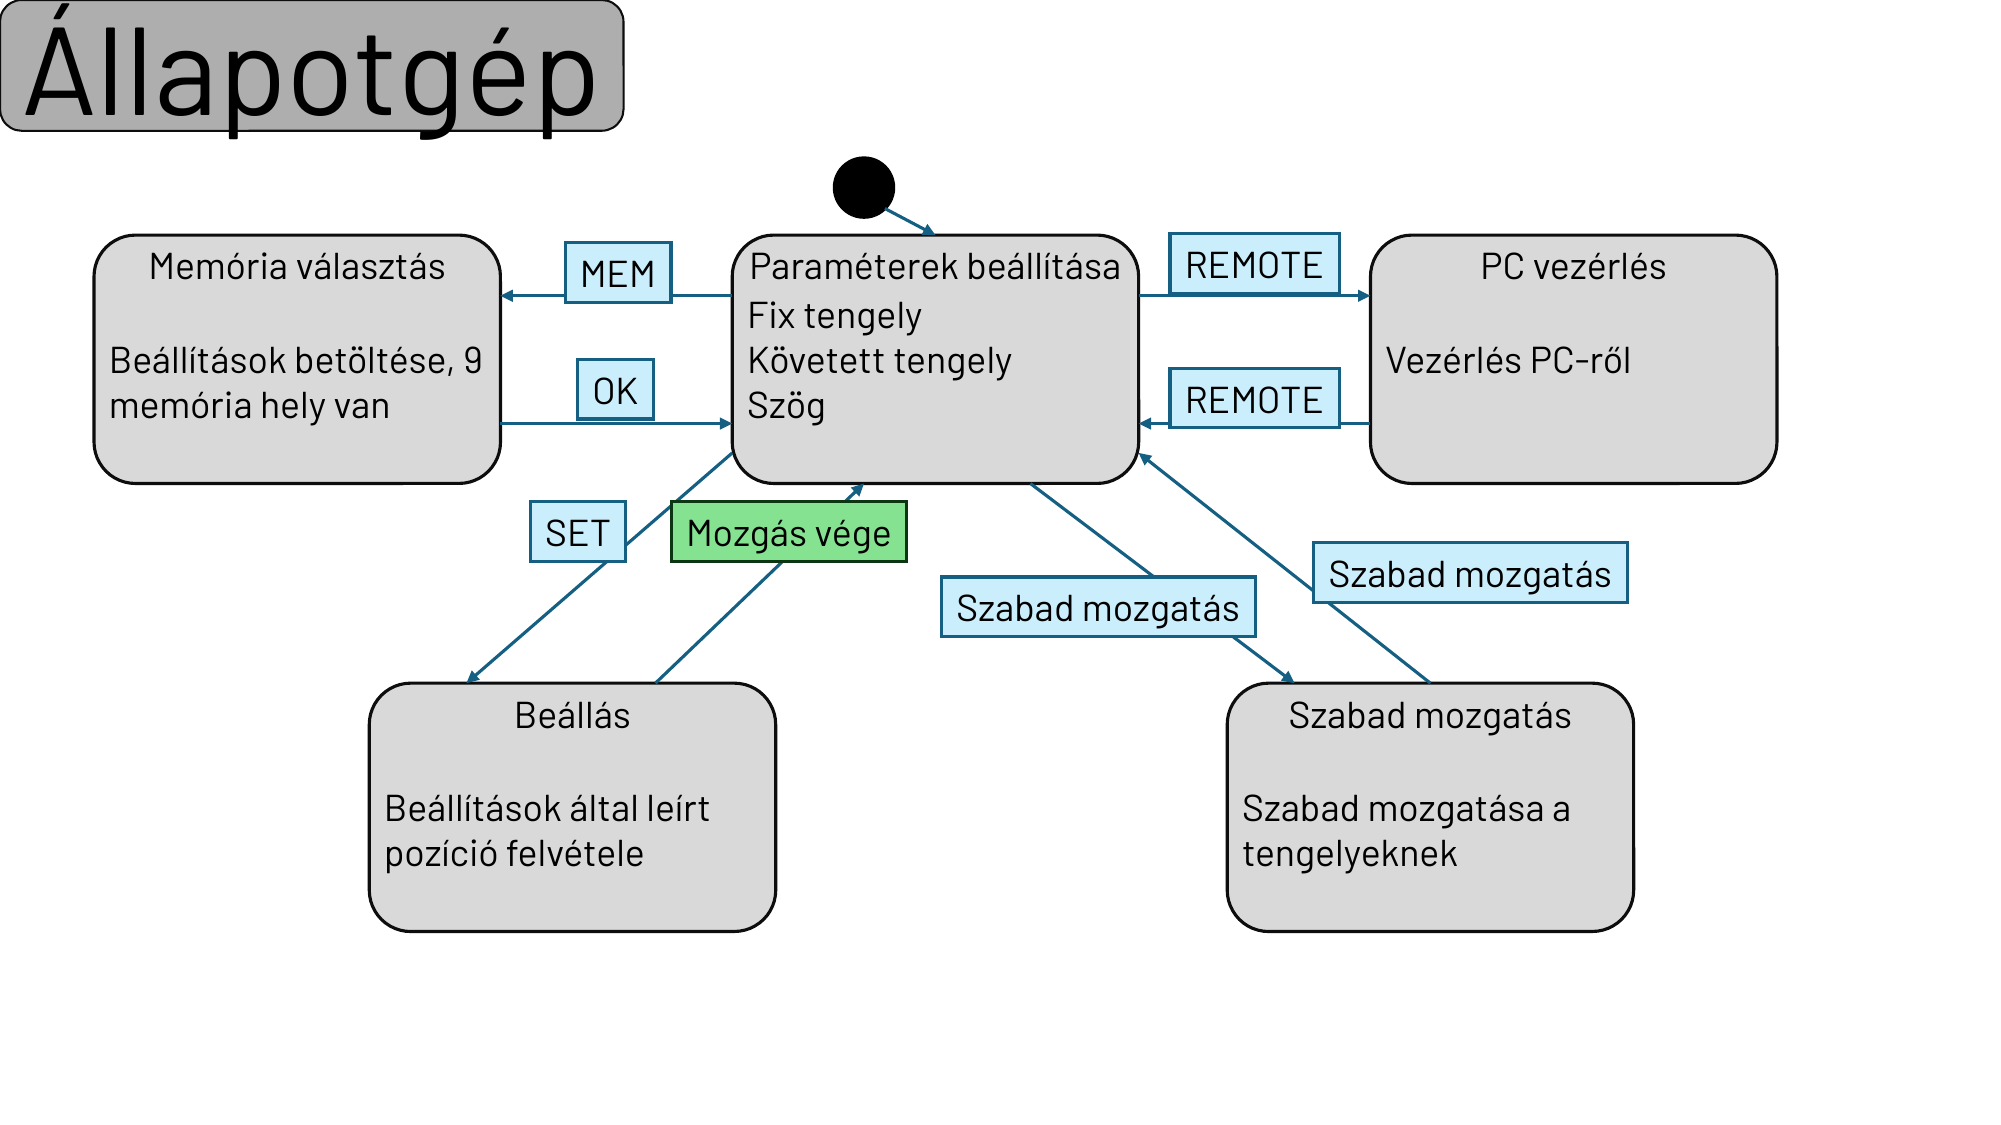

Állapotgép

REMOTE

Memória választás

Paraméterek beállítása

PC vezérlés
MEM
Fix tengely
Követett tengely
Szög
Beállítások betöltése, 9 memória hely van
Vezérlés PC-ről
OK
REMOTE
Mozgás vége
SET
Szabad mozgatás
Szabad mozgatás

Beállás

Szabad mozgatás
Beállítások által leírt pozíció felvétele
Szabad mozgatása a tengelyeknek